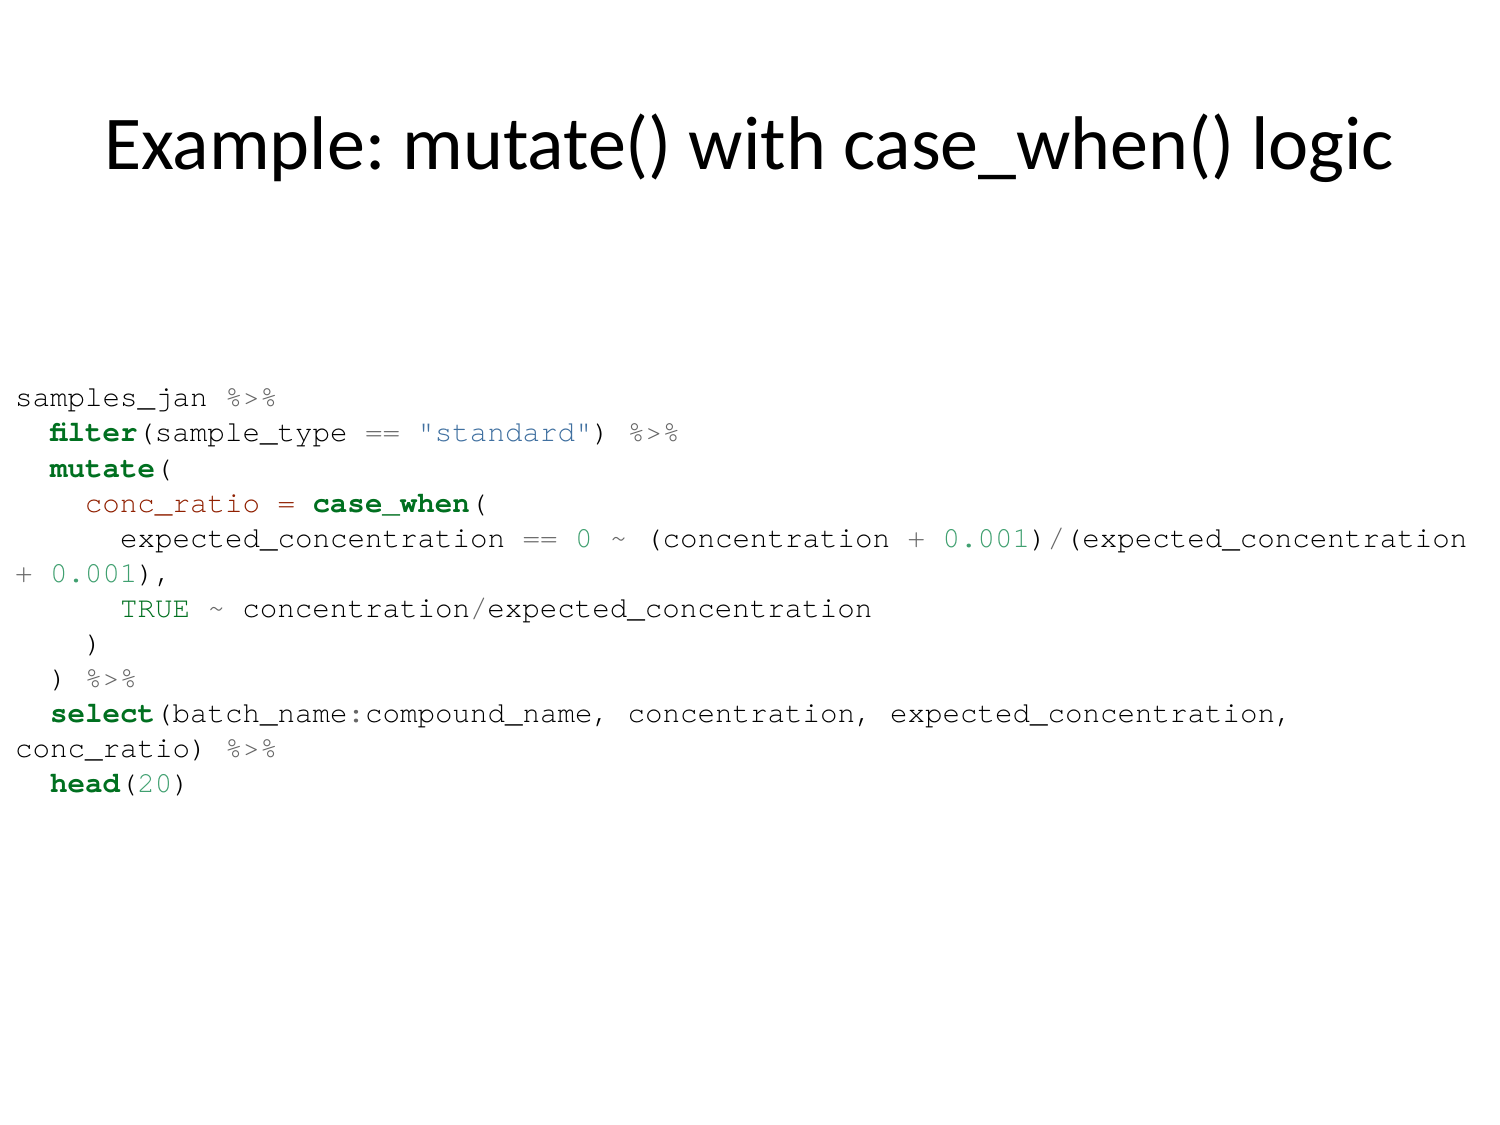

# Example: mutate() with case_when() logic
samples_jan %>%
  filter(sample_type == "standard") %>%
  mutate(
    conc_ratio = case_when(
      expected_concentration == 0 ~ (concentration + 0.001)/(expected_concentration + 0.001),
      TRUE ~ concentration/expected_concentration
    )
  ) %>%
  select(batch_name:compound_name, concentration, expected_concentration, conc_ratio) %>%
  head(20)